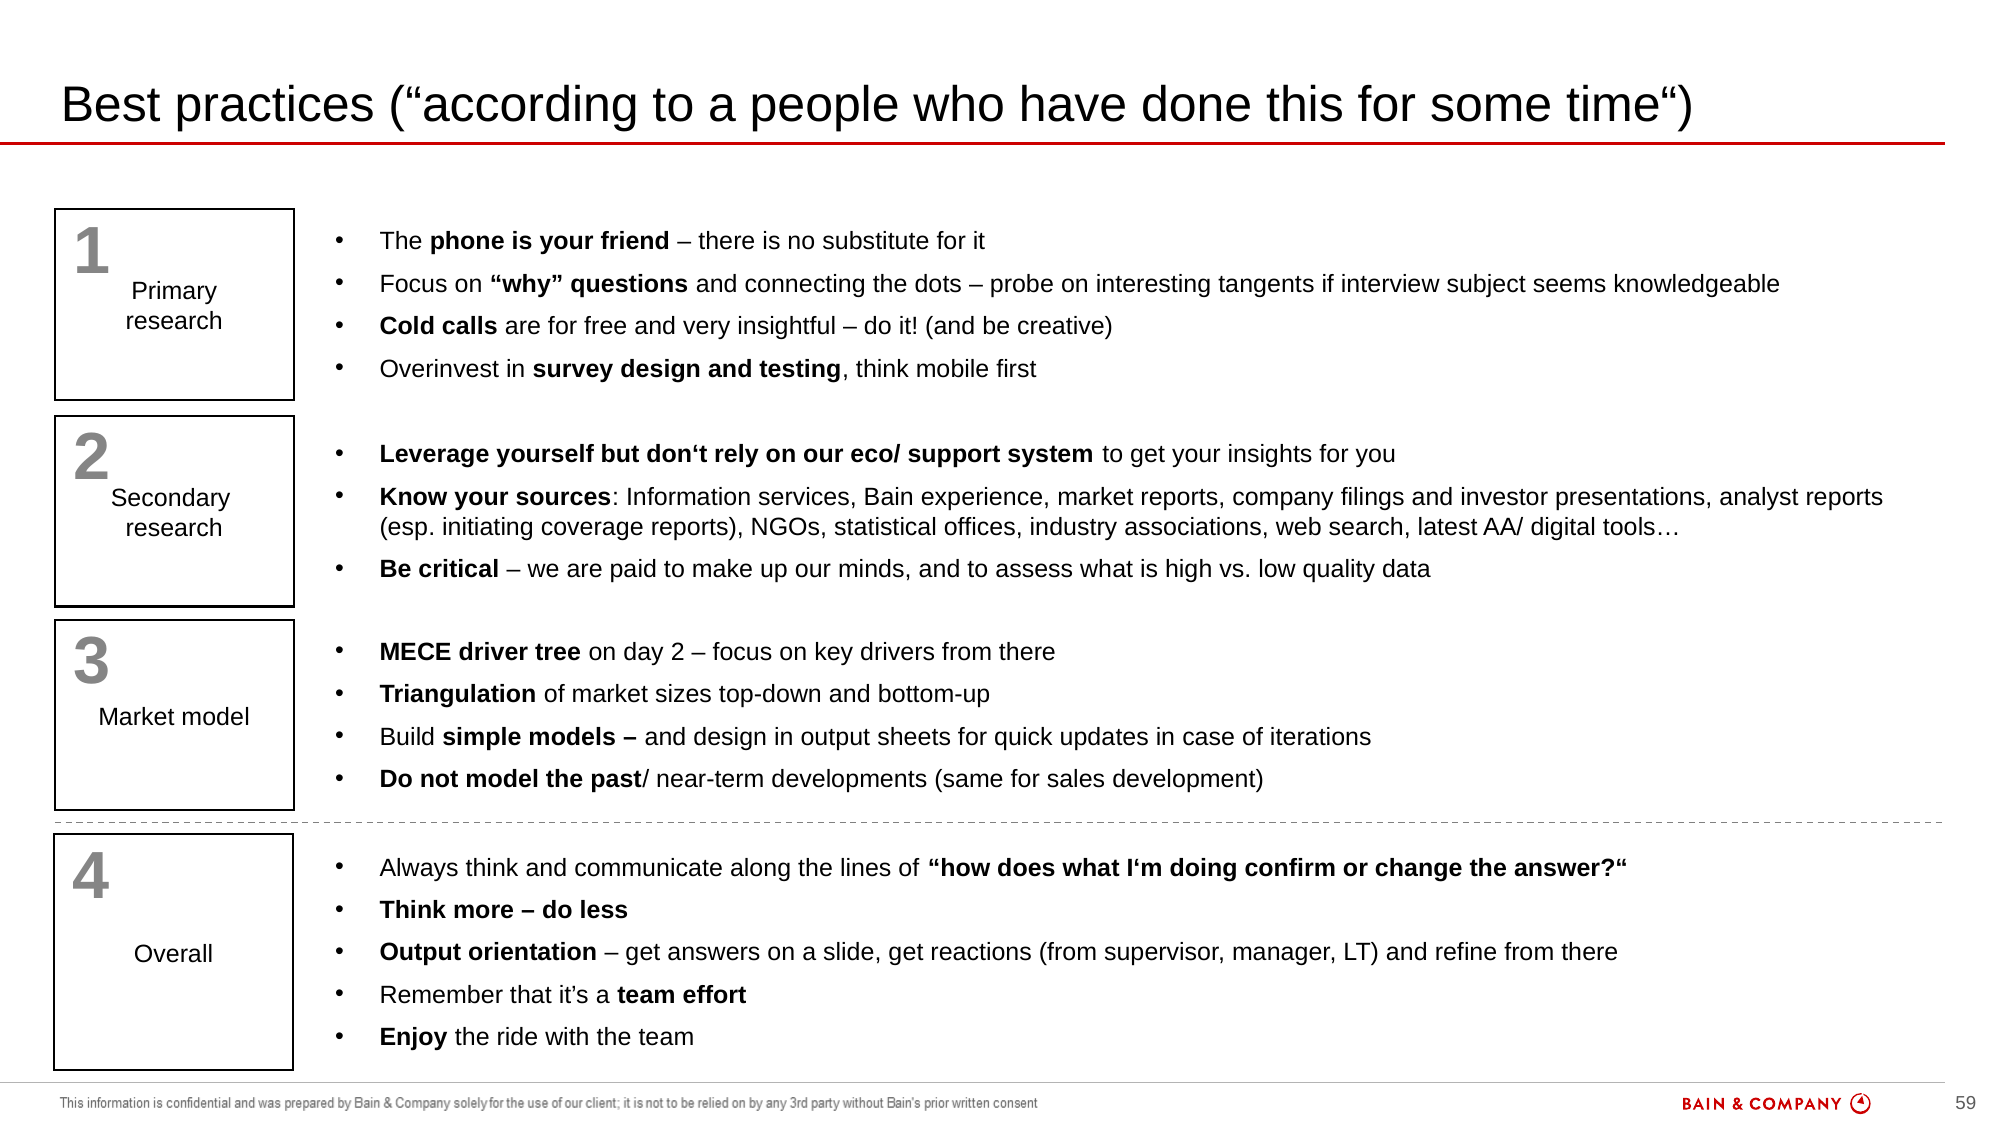

# Best practices (“according to a people who have done this for some time“)

overall_0_132092252960663185 columns_1_132092252960663185
Primary
research
1
The phone is your friend – there is no substitute for it
Focus on “why” questions and connecting the dots – probe on interesting tangents if interview subject seems knowledgeable
Cold calls are for free and very insightful – do it! (and be creative)
Overinvest in survey design and testing, think mobile first
Secondary
research
2
Leverage yourself but don‘t rely on our eco/ support system to get your insights for you
Know your sources: Information services, Bain experience, market reports, company filings and investor presentations, analyst reports (esp. initiating coverage reports), NGOs, statistical offices, industry associations, web search, latest AA/ digital tools…
Be critical – we are paid to make up our minds, and to assess what is high vs. low quality data
Market model
3
MECE driver tree on day 2 – focus on key drivers from there
Triangulation of market sizes top-down and bottom-up
Build simple models – and design in output sheets for quick updates in case of iterations
Do not model the past/ near-term developments (same for sales development)
Overall
4
Always think and communicate along the lines of “how does what I‘m doing confirm or change the answer?“
Think more – do less
Output orientation – get answers on a slide, get reactions (from supervisor, manager, LT) and refine from there
Remember that it’s a team effort
Enjoy the ride with the team